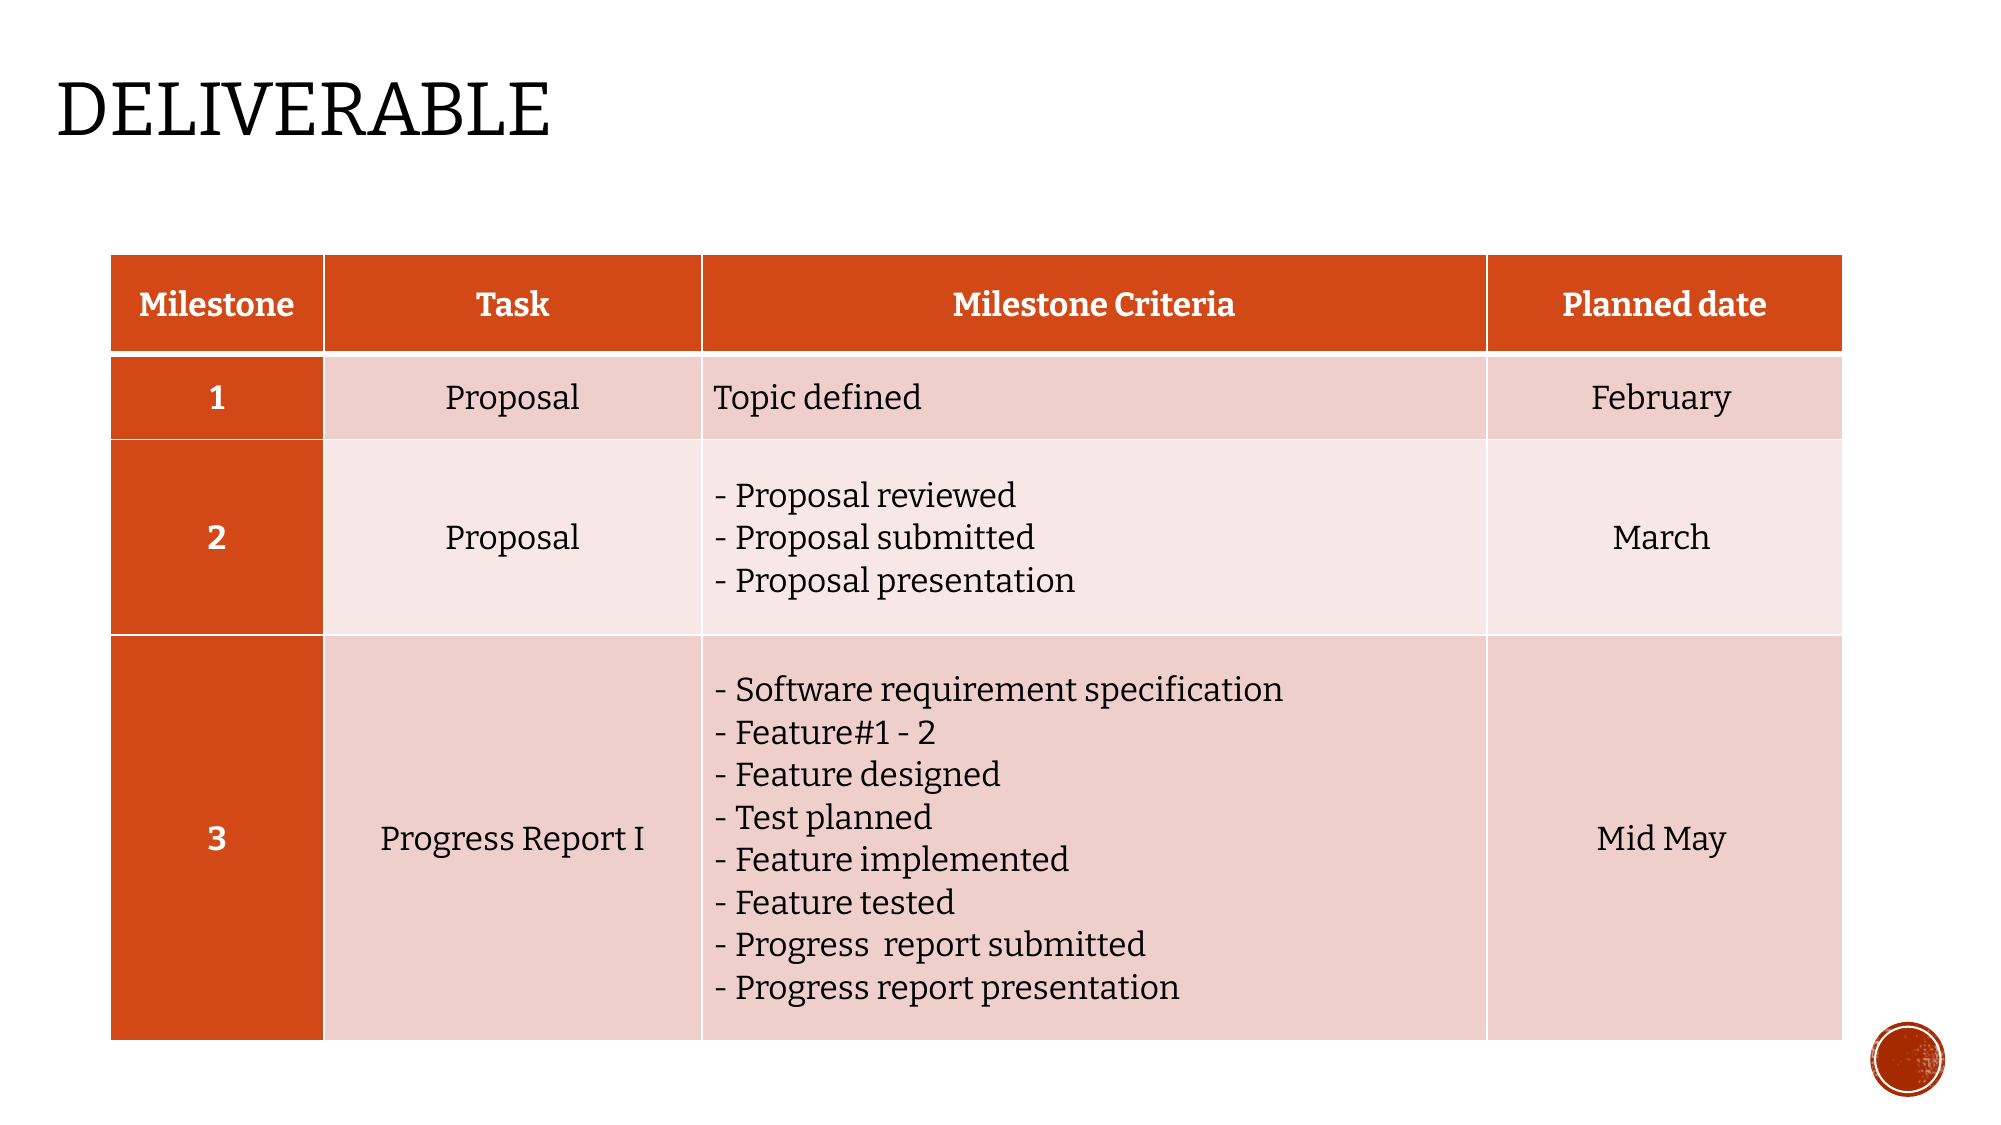

Deliverable
| Milestone | Task | Milestone Criteria | Planned date |
| --- | --- | --- | --- |
| 1 | Proposal | Topic defined | February |
| 2 | Proposal | - Proposal reviewed - Proposal submitted - Proposal presentation | March |
| 3 | Progress Report I | - Software requirement specification - Feature#1 - 2 - Feature designed - Test planned - Feature implemented - Feature tested - Progress report submitted - Progress report presentation | Mid May |